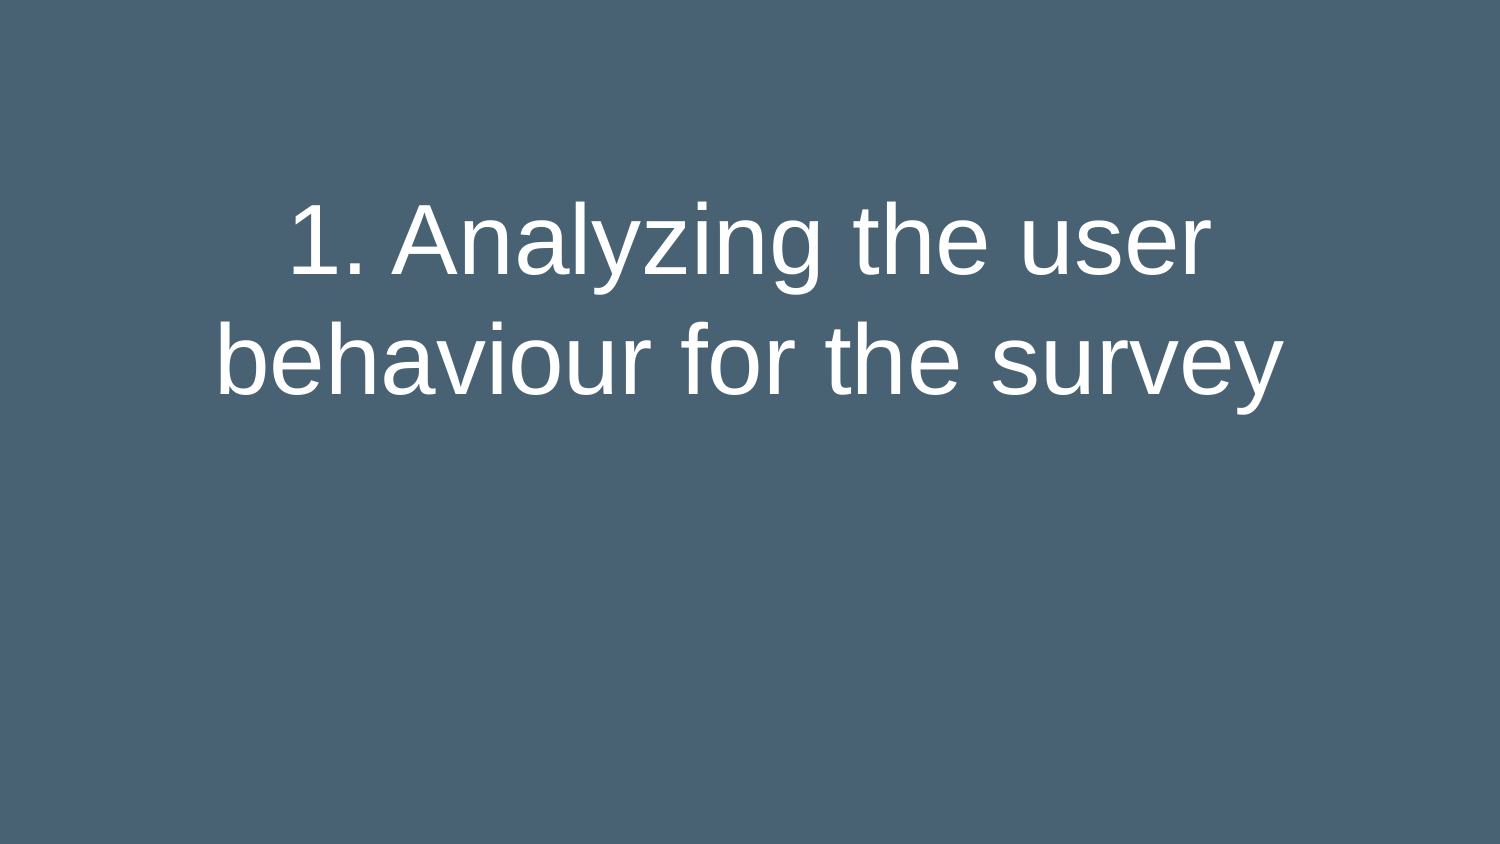

1. Analyzing the user behaviour for the survey